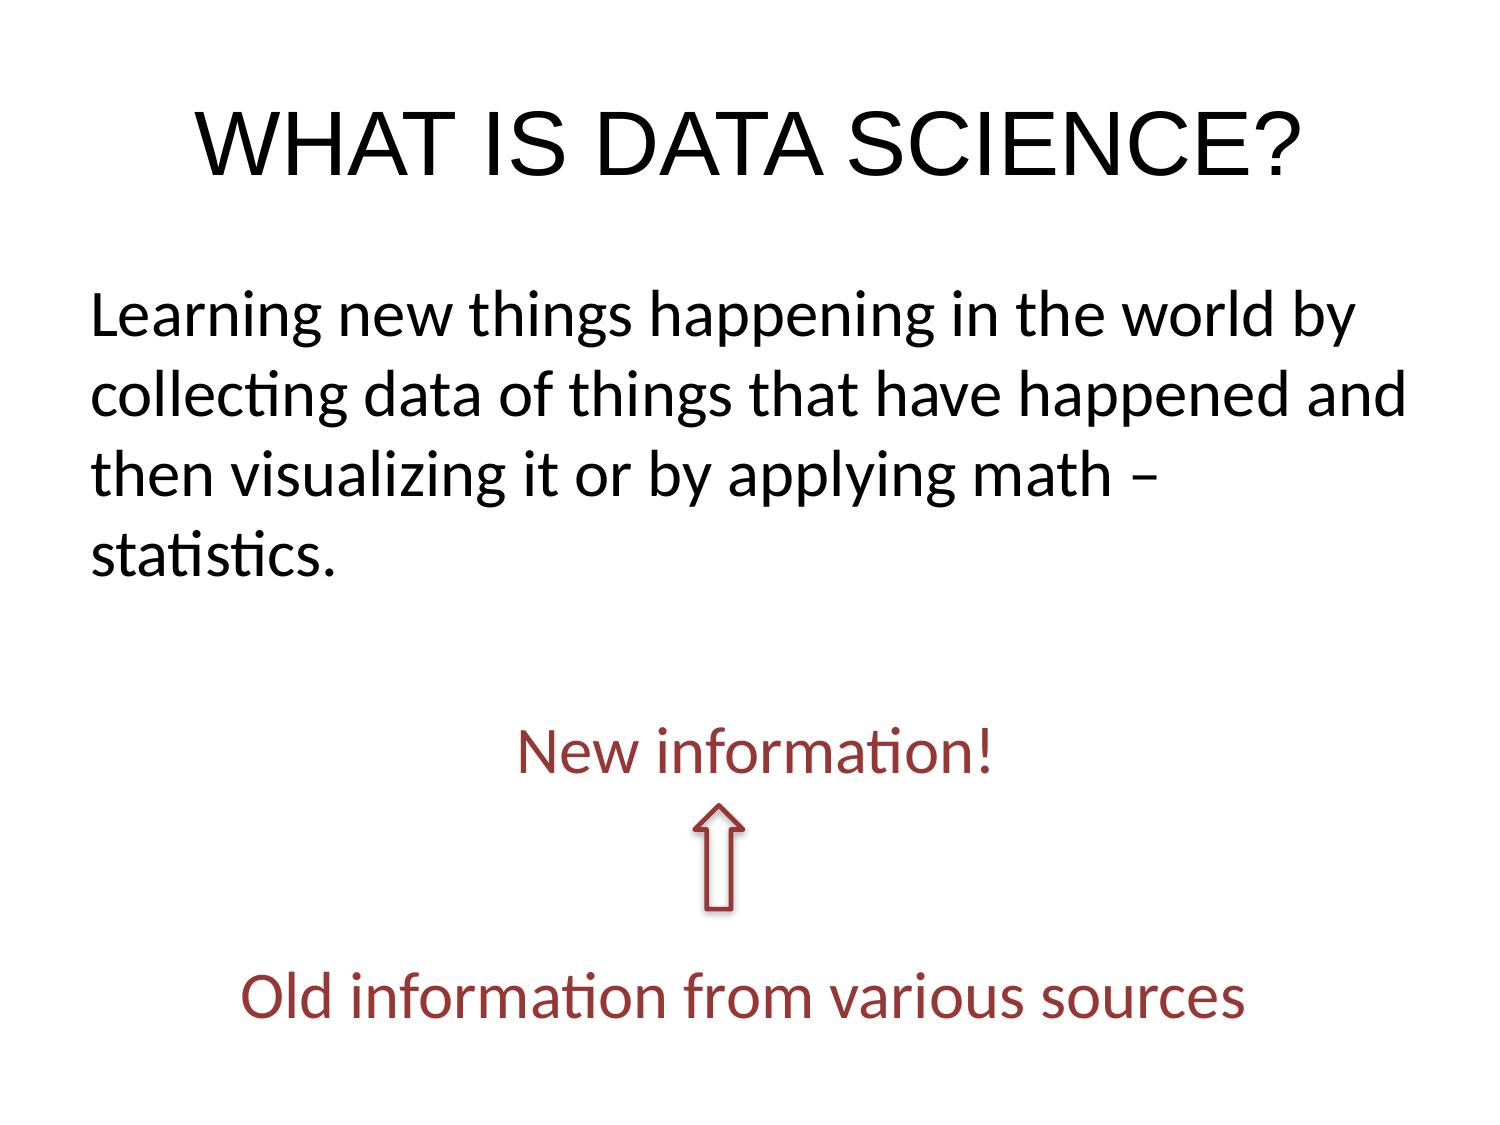

# WHAT IS DATA SCIENCE?
Learning new things happening in the world by collecting data of things that have happened and then visualizing it or by applying math – statistics.
New information!

Old information from various sources